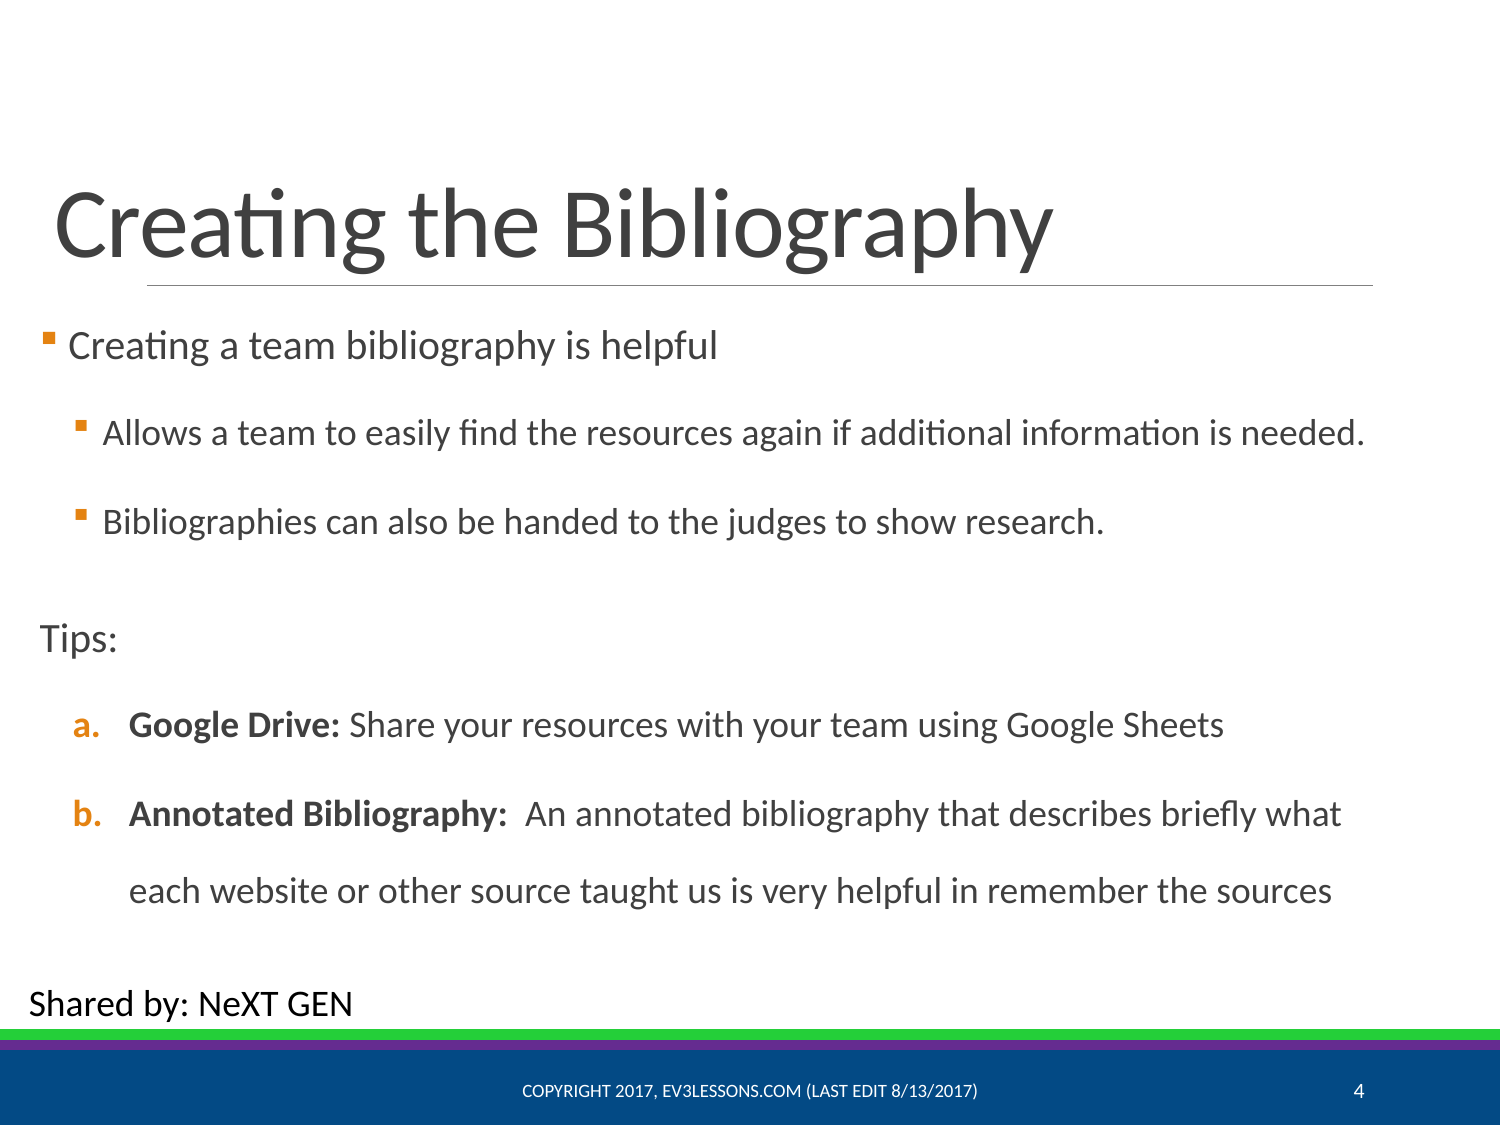

# Creating the Bibliography
 Creating a team bibliography is helpful
Allows a team to easily find the resources again if additional information is needed.
Bibliographies can also be handed to the judges to show research.
Tips:
Google Drive: Share your resources with your team using Google Sheets
Annotated Bibliography:  An annotated bibliography that describes briefly what each website or other source taught us is very helpful in remember the sources
Shared by: NeXT GEN
Copyright 2017, EV3Lessons.com (Last Edit 8/13/2017)
4